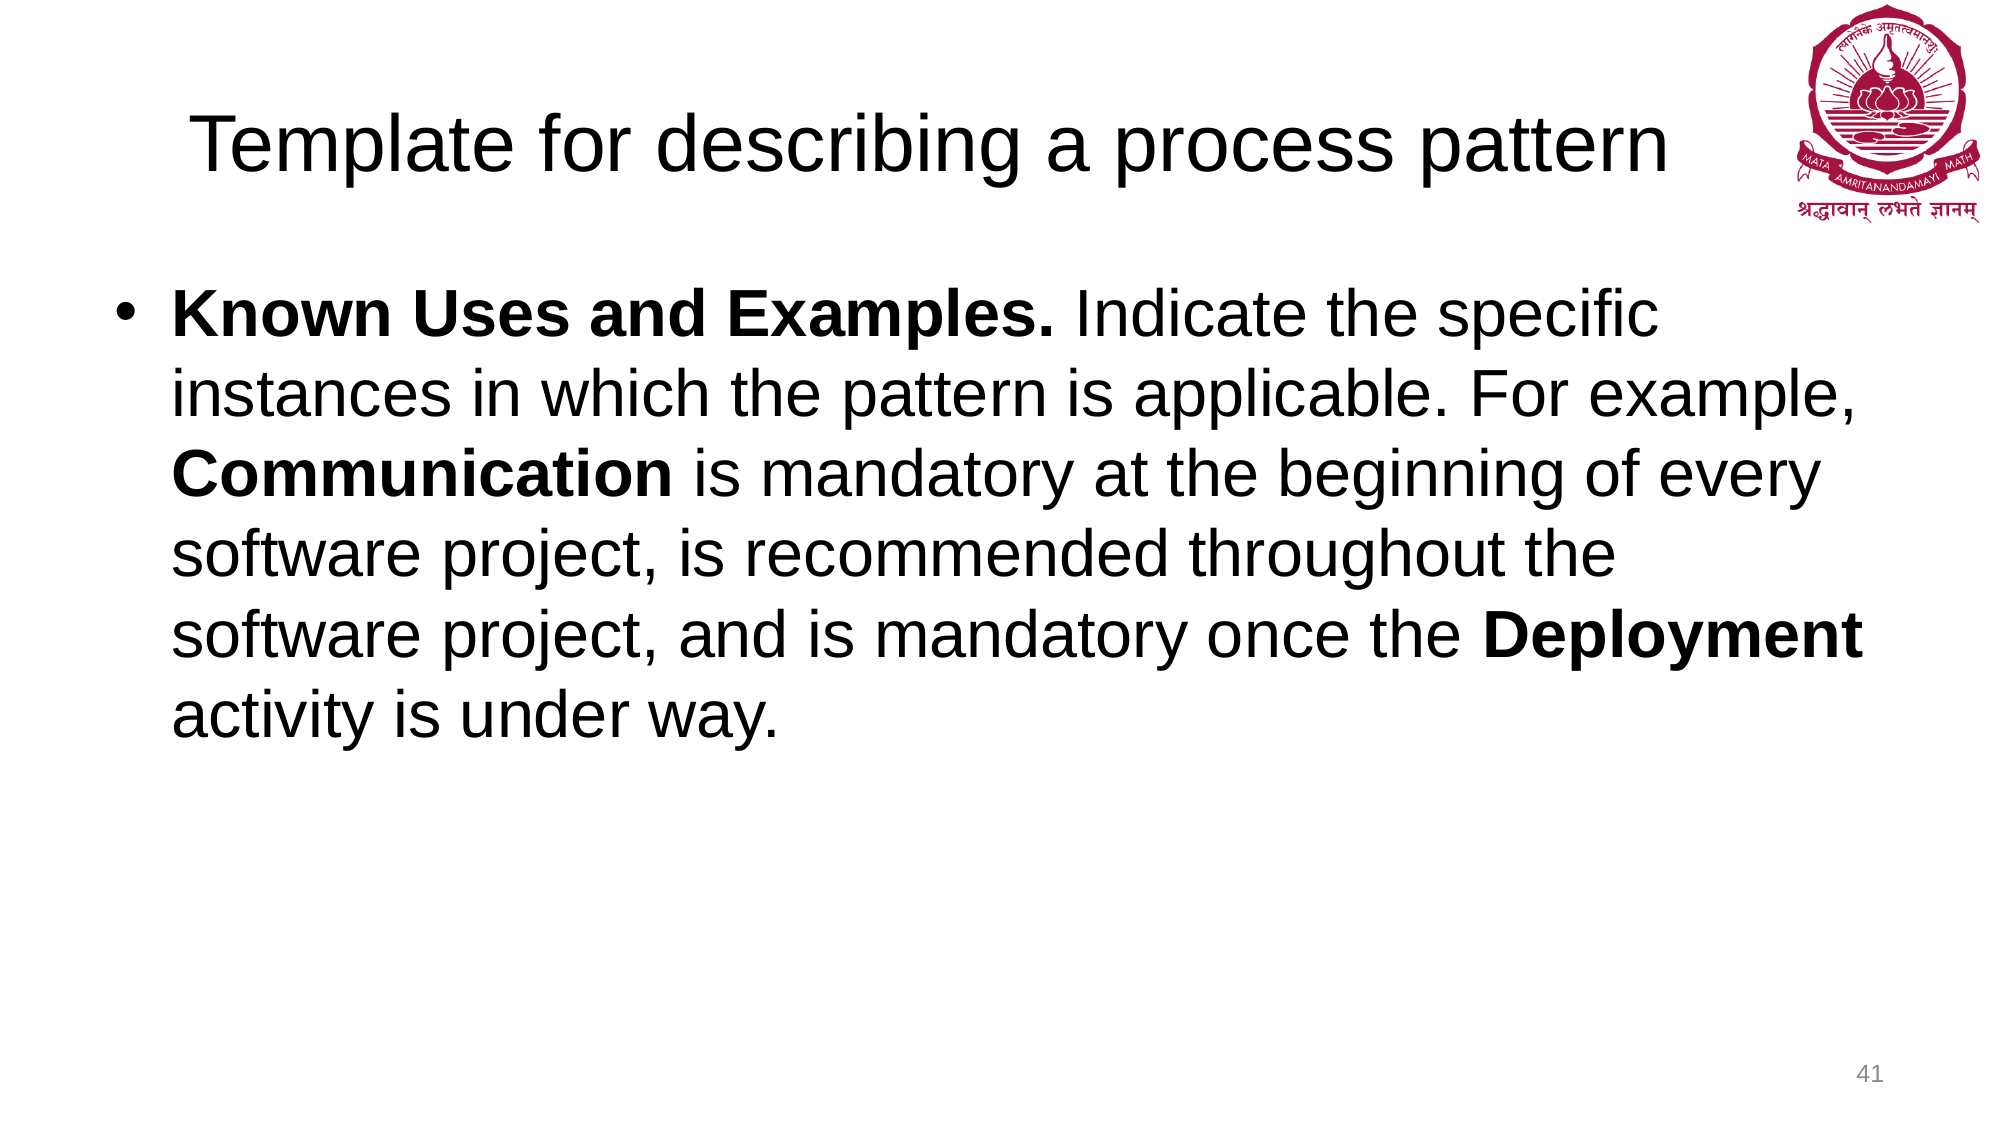

# Template for describing a process pattern
Known Uses and Examples. Indicate the specific instances in which the pattern is applicable. For example, Communication is mandatory at the beginning of every software project, is recommended throughout the software project, and is mandatory once the Deployment activity is under way.

41